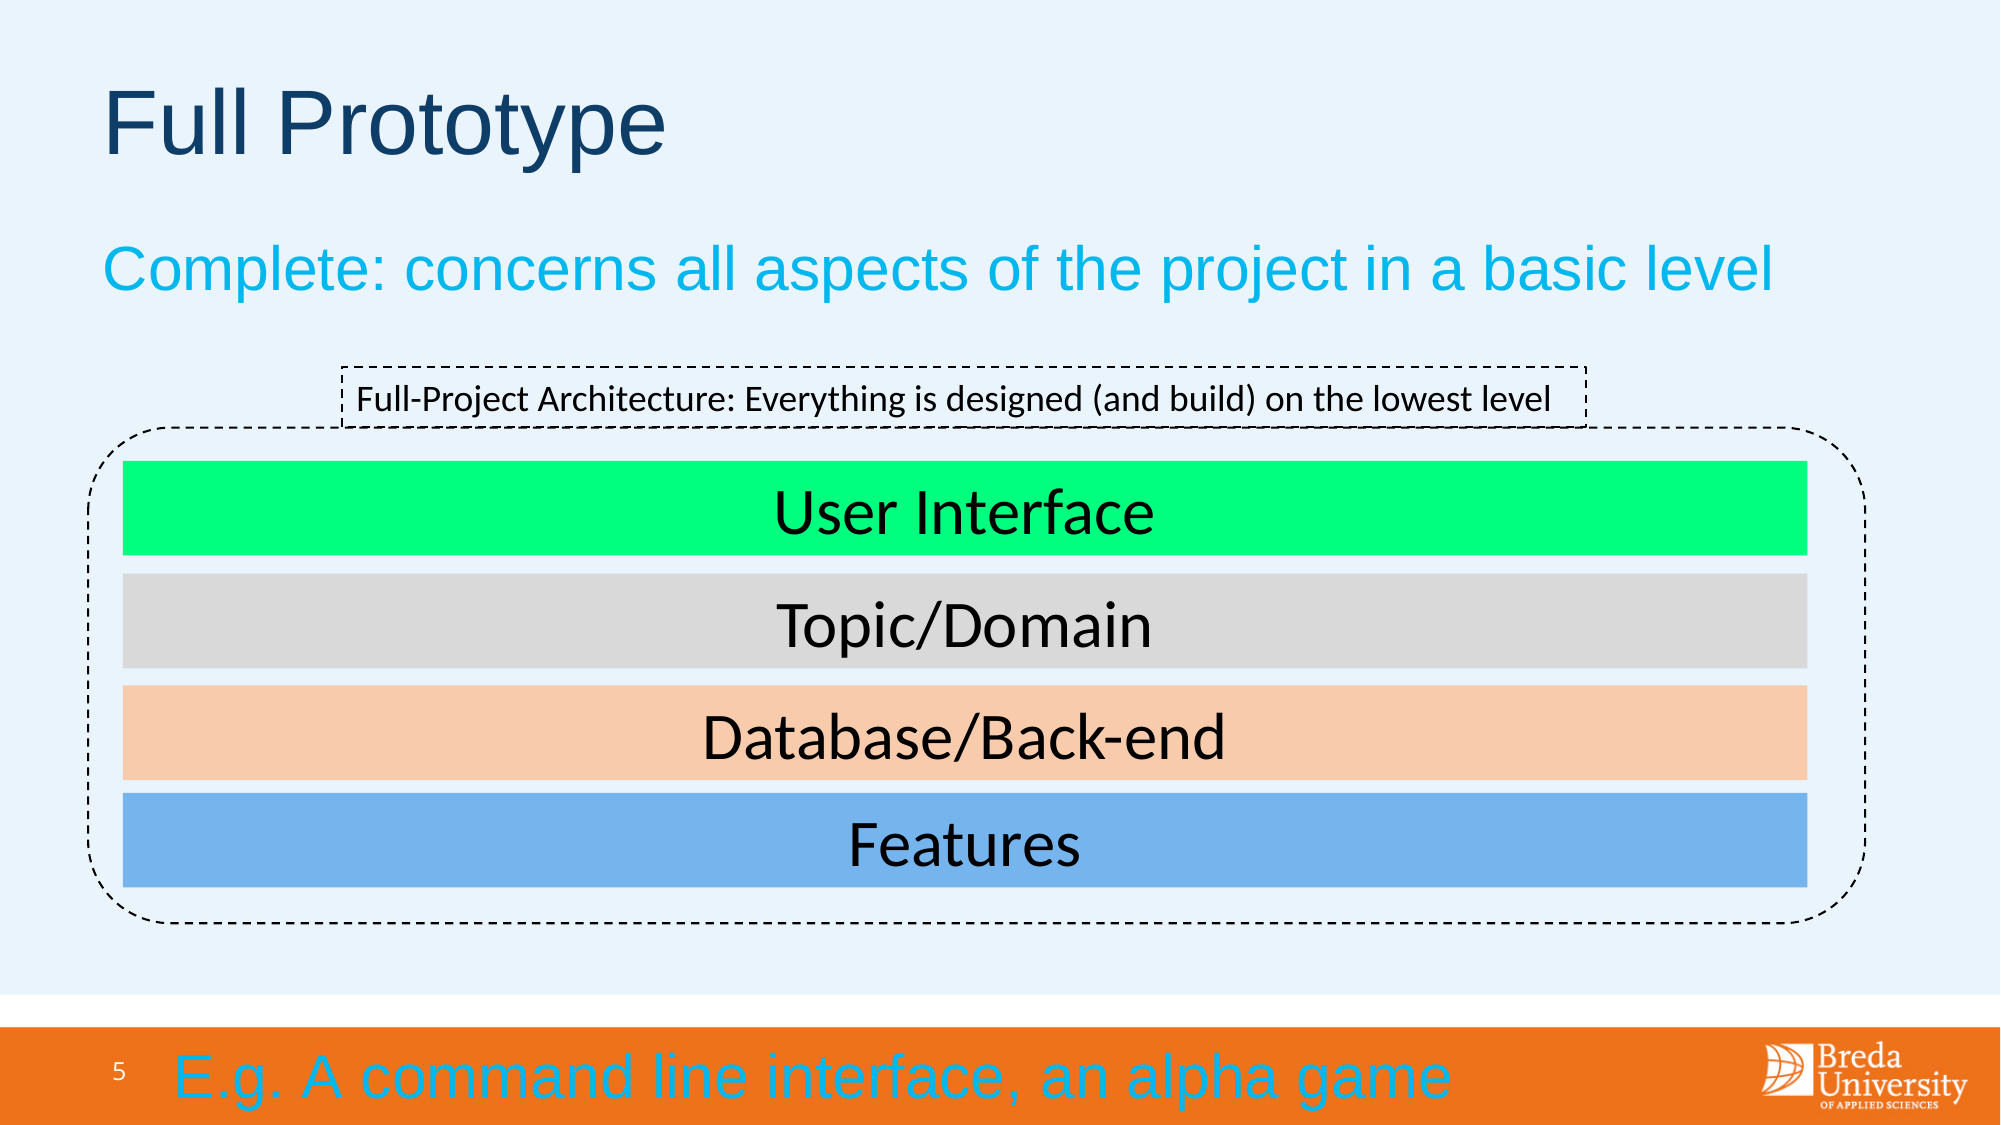

# Full Prototype
Complete: concerns all aspects of the project in a basic level
Full-Project Architecture: Everything is designed (and build) on the lowest level

User Interface
Topic/Domain
Database/Back-end
Features
E.g. A command line interface, an alpha game
5